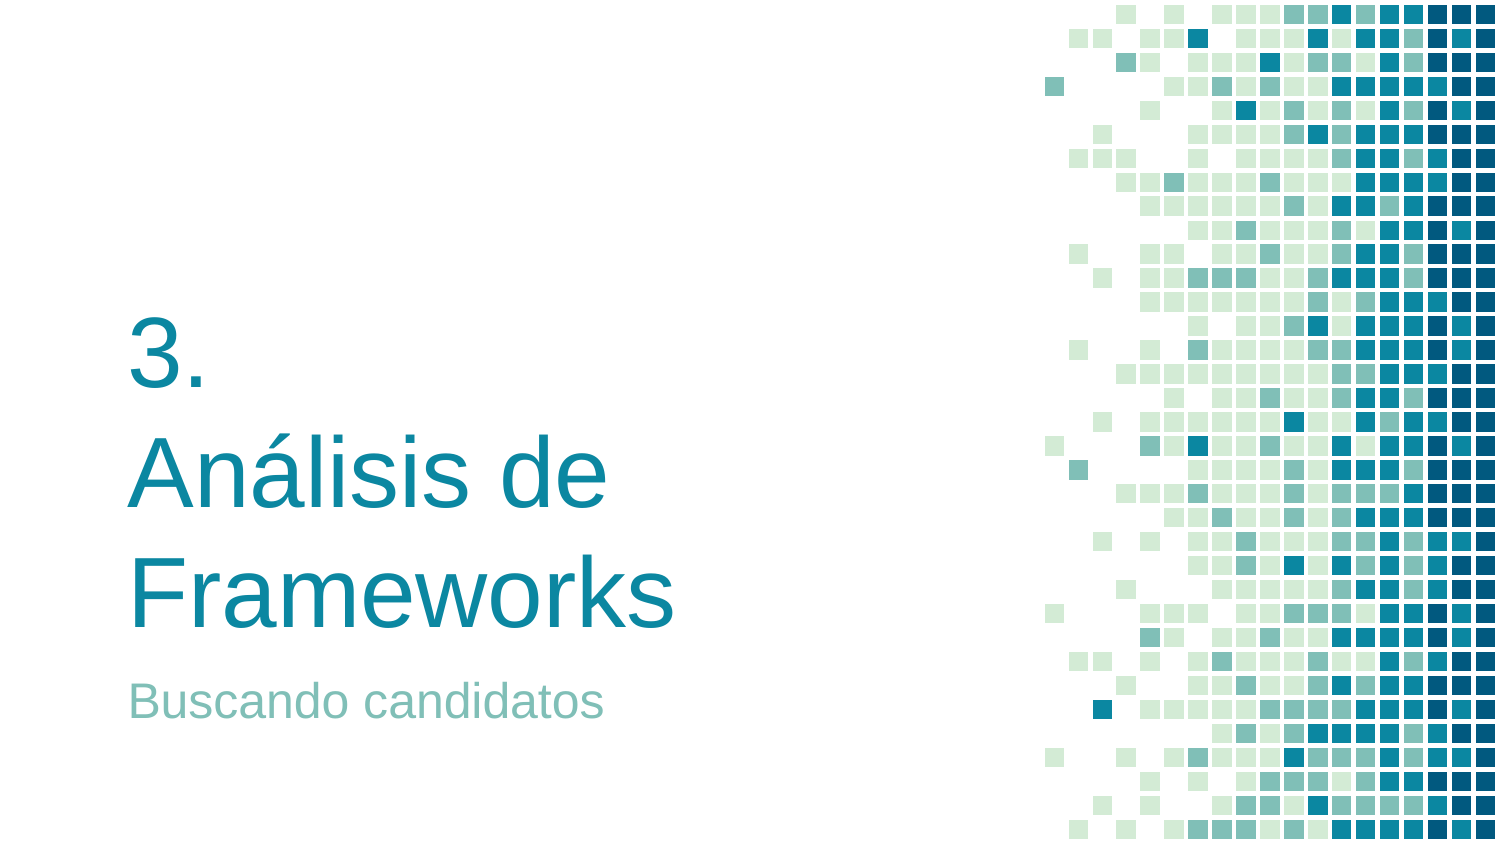

# 3.
Análisis de Frameworks
Buscando candidatos